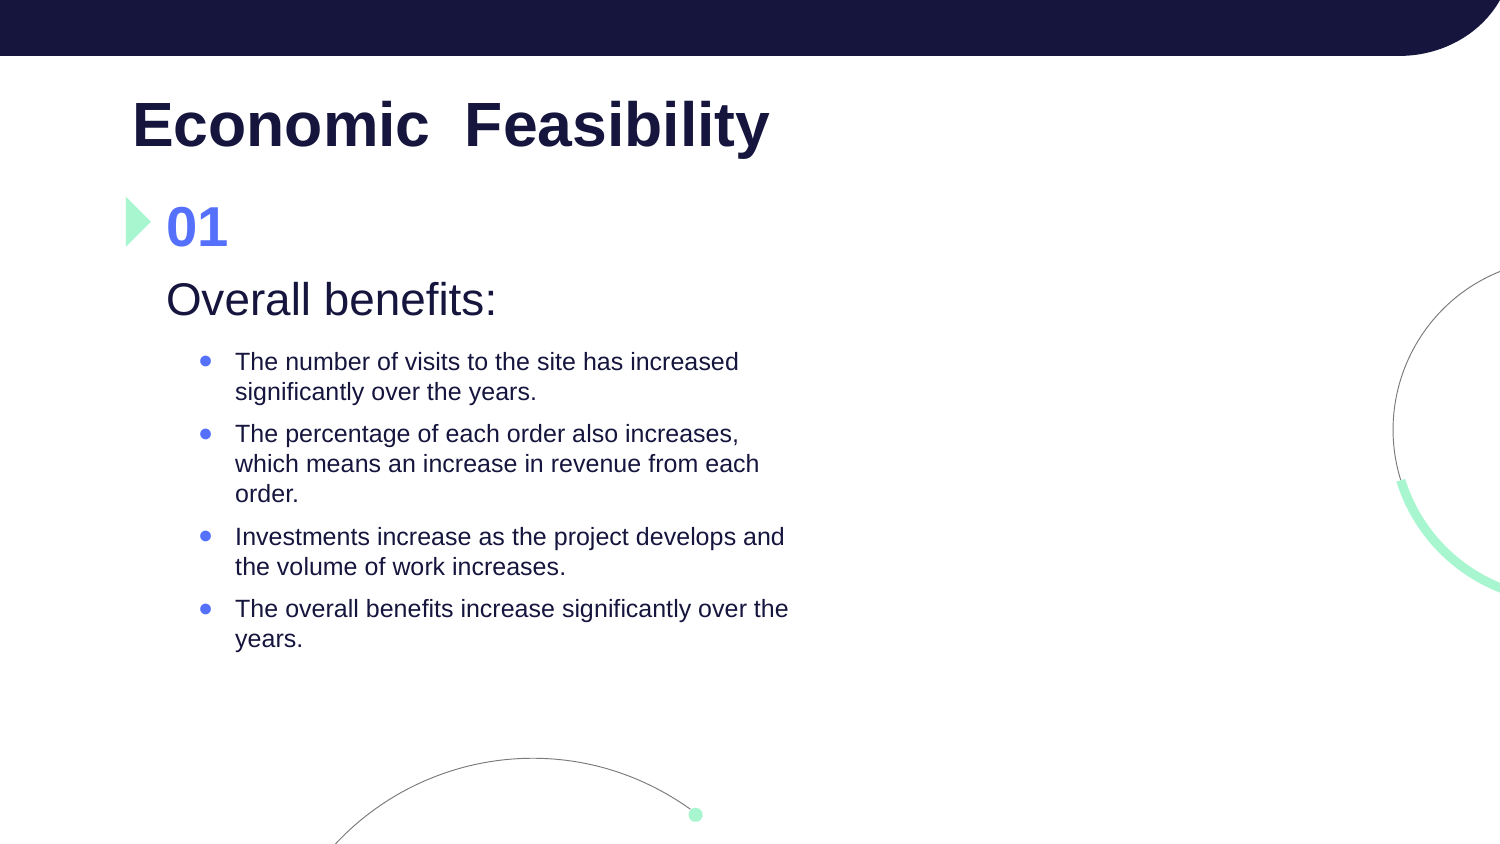

# Economic  Feasibility
01

Overall benefits:
The number of visits to the site has increased significantly over the years.
The percentage of each order also increases, which means an increase in revenue from each order.
Investments increase as the project develops and the volume of work increases.
The overall benefits increase significantly over the years.